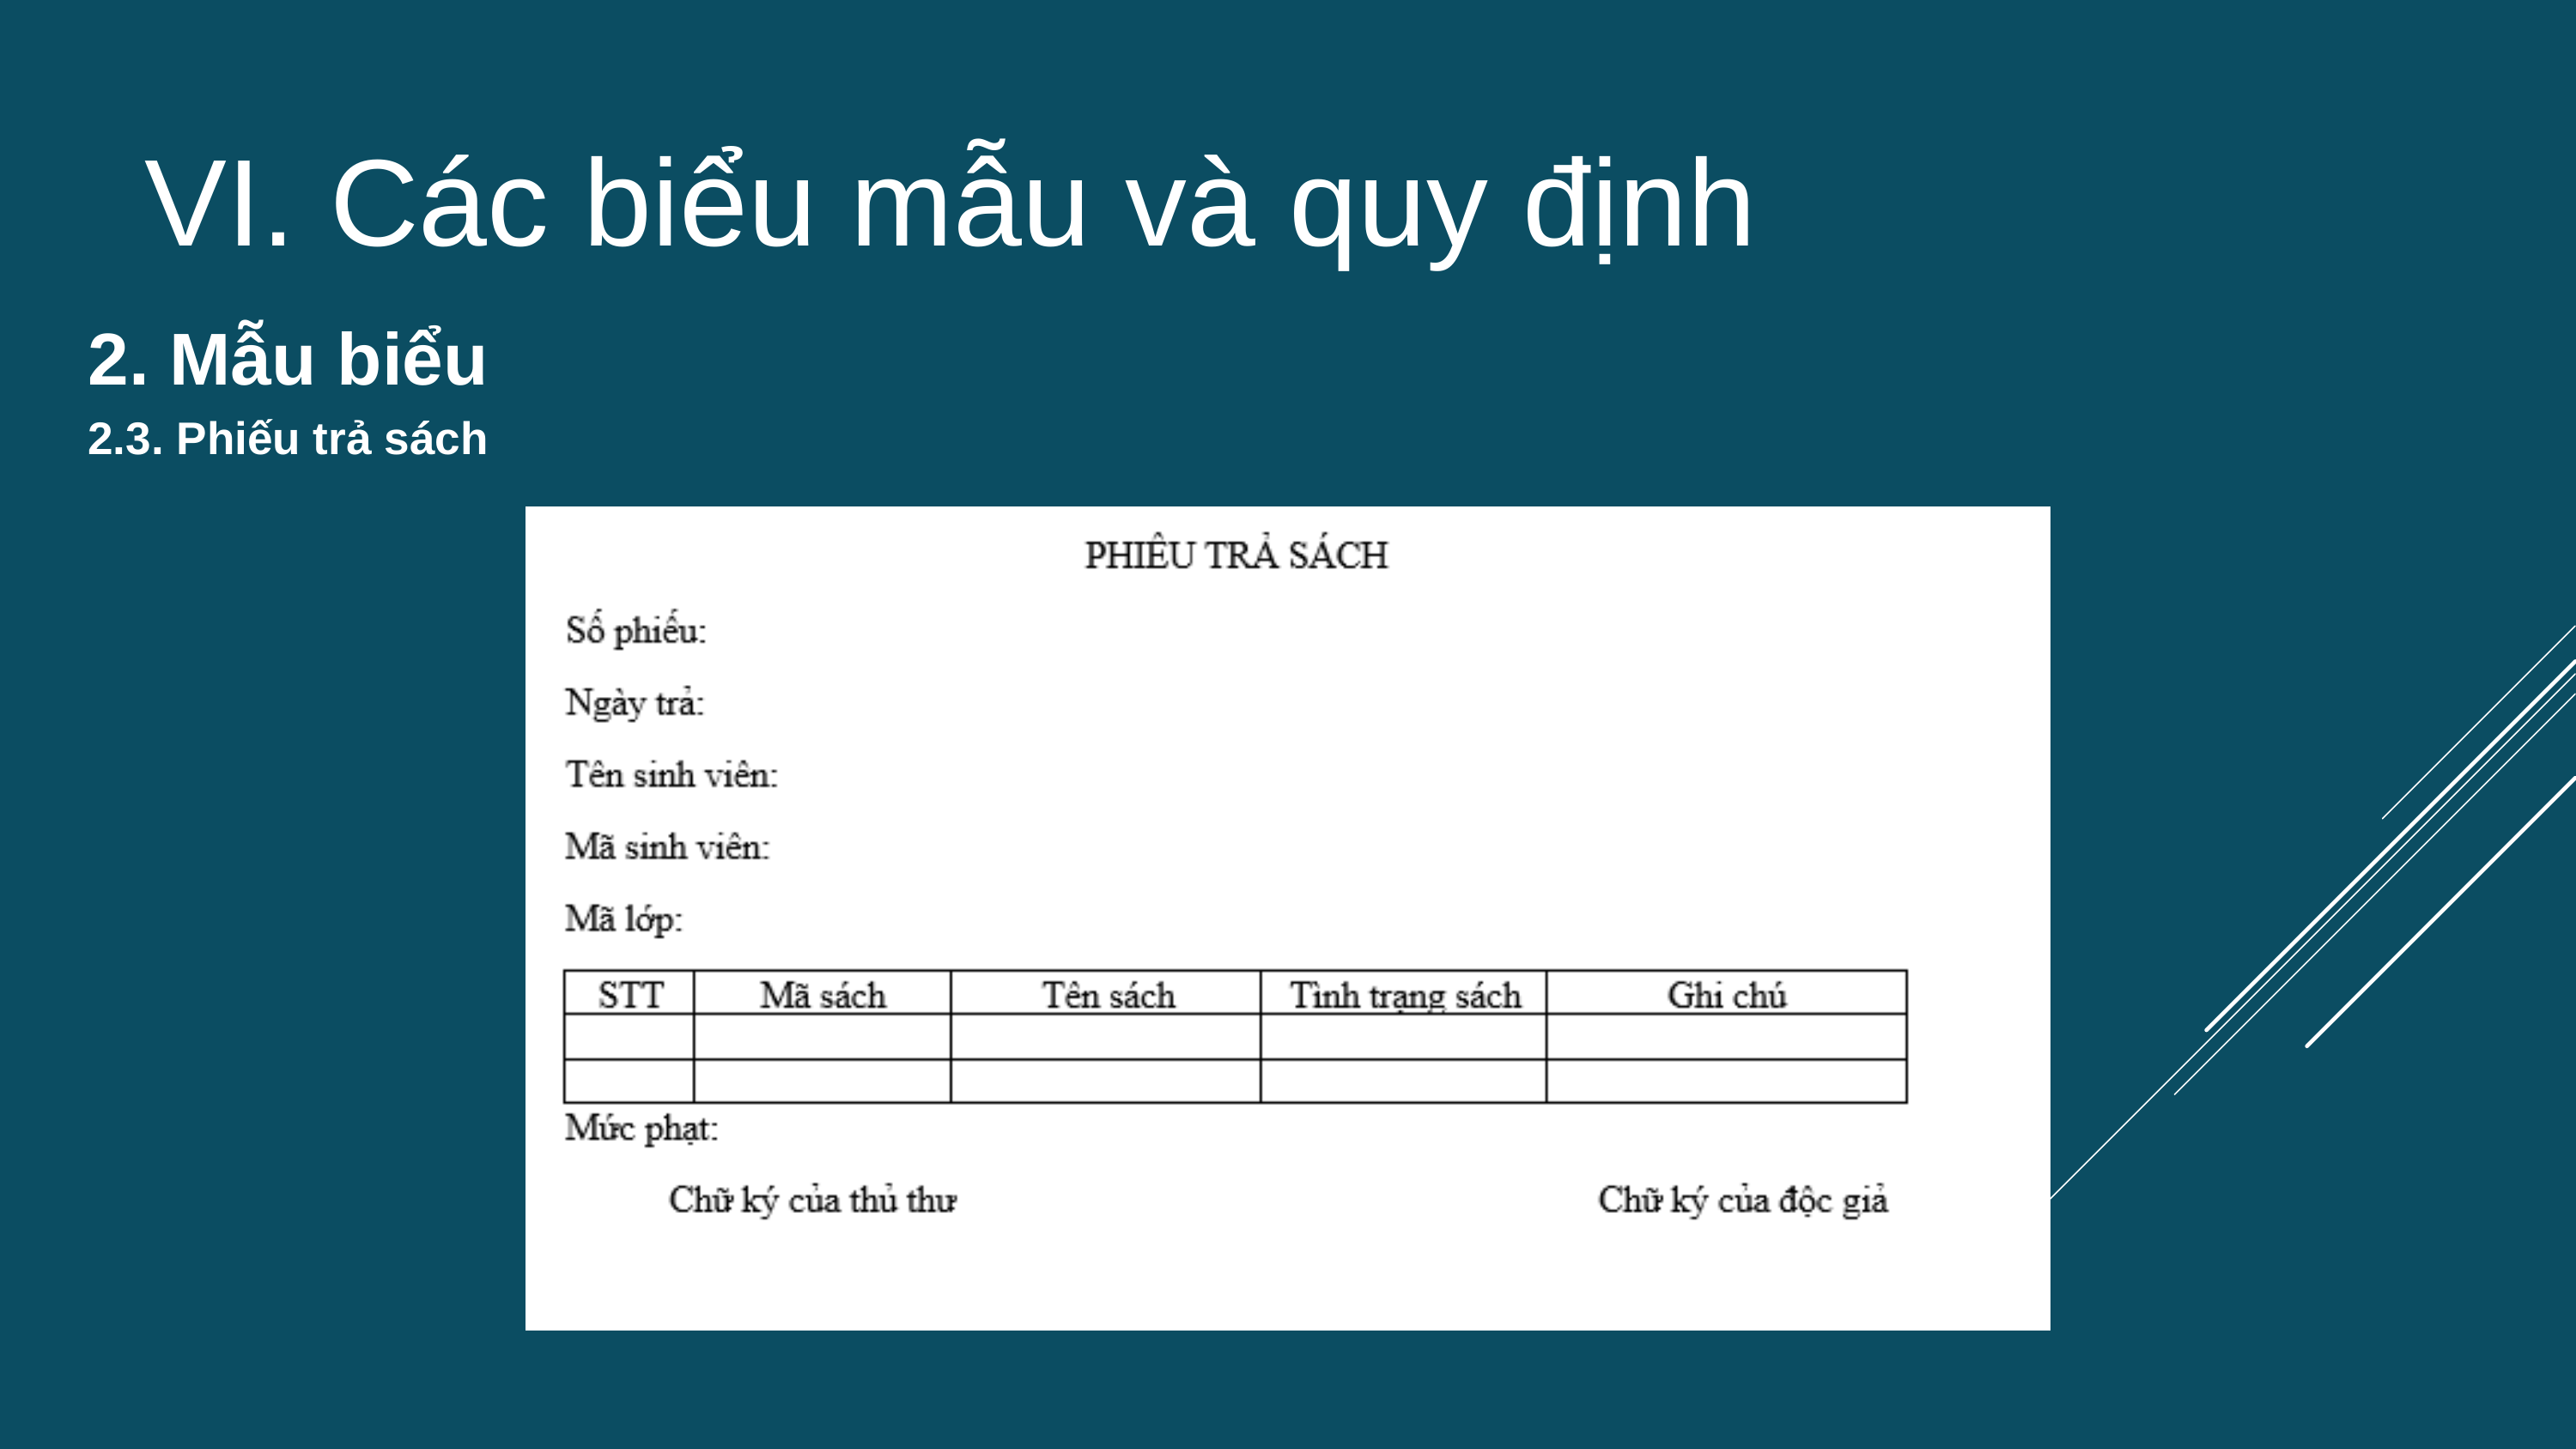

VI. Các biểu mẫu và quy định
2. Mẫu biểu
2.3. Phiếu trả sách